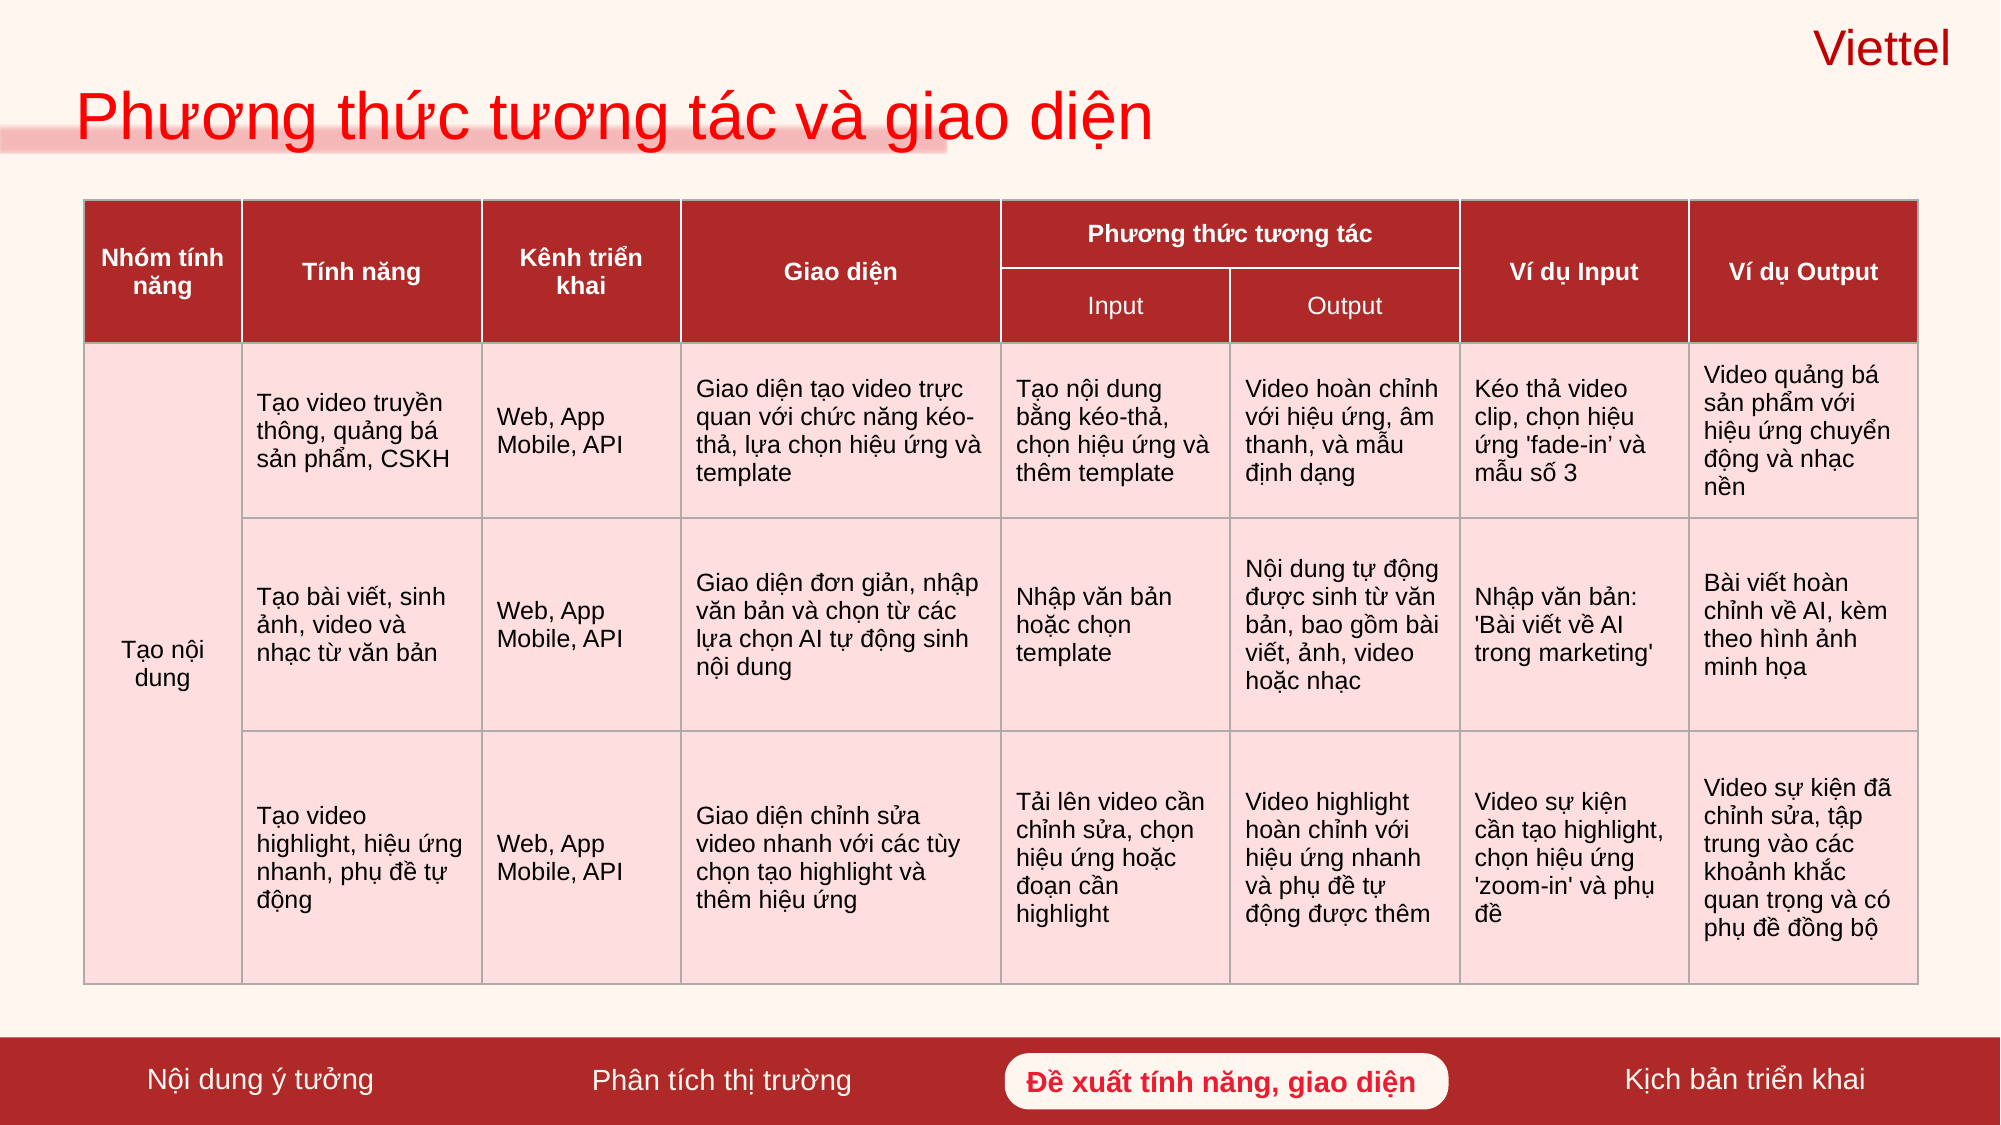

Viettel
Phương thức tương tác và giao diện

| Nhóm tính năng | Tính năng | Kênh triển khai | Giao diện | Phương thức tương tác |  | Ví dụ Input | Ví dụ Output |
| --- | --- | --- | --- | --- | --- | --- | --- |
|  |  |  |  | Input | Output |  |  |
| Tạo nội dung | Tạo video truyền thông, quảng bá sản phẩm, CSKH | Web, App Mobile, API | Giao diện tạo video trực quan với chức năng kéo-thả, lựa chọn hiệu ứng và template | Tạo nội dung bằng kéo-thả, chọn hiệu ứng và thêm template | Video hoàn chỉnh với hiệu ứng, âm thanh, và mẫu định dạng | Kéo thả video clip, chọn hiệu ứng 'fade-in’ và mẫu số 3 | Video quảng bá sản phẩm với hiệu ứng chuyển động và nhạc nền |
|  | Tạo bài viết, sinh ảnh, video và nhạc từ văn bản | Web, App Mobile, API | Giao diện đơn giản, nhập văn bản và chọn từ các lựa chọn AI tự động sinh nội dung | Nhập văn bản hoặc chọn template | Nội dung tự động được sinh từ văn bản, bao gồm bài viết, ảnh, video hoặc nhạc | Nhập văn bản: 'Bài viết về AI trong marketing' | Bài viết hoàn chỉnh về AI, kèm theo hình ảnh minh họa |
|  | Tạo video highlight, hiệu ứng nhanh, phụ đề tự động | Web, App Mobile, API | Giao diện chỉnh sửa video nhanh với các tùy chọn tạo highlight và thêm hiệu ứng | Tải lên video cần chỉnh sửa, chọn hiệu ứng hoặc đoạn cần highlight | Video highlight hoàn chỉnh với hiệu ứng nhanh và phụ đề tự động được thêm | Video sự kiện cần tạo highlight, chọn hiệu ứng 'zoom-in' và phụ đề | Video sự kiện đã chỉnh sửa, tập trung vào các khoảnh khắc quan trọng và có phụ đề đồng bộ |

Nội dung ý tưởng
Đề xuất tính năng, giao diện
Đề xuất tính năng, giao diện
Kịch bản triển khai
Phân tích thị trường